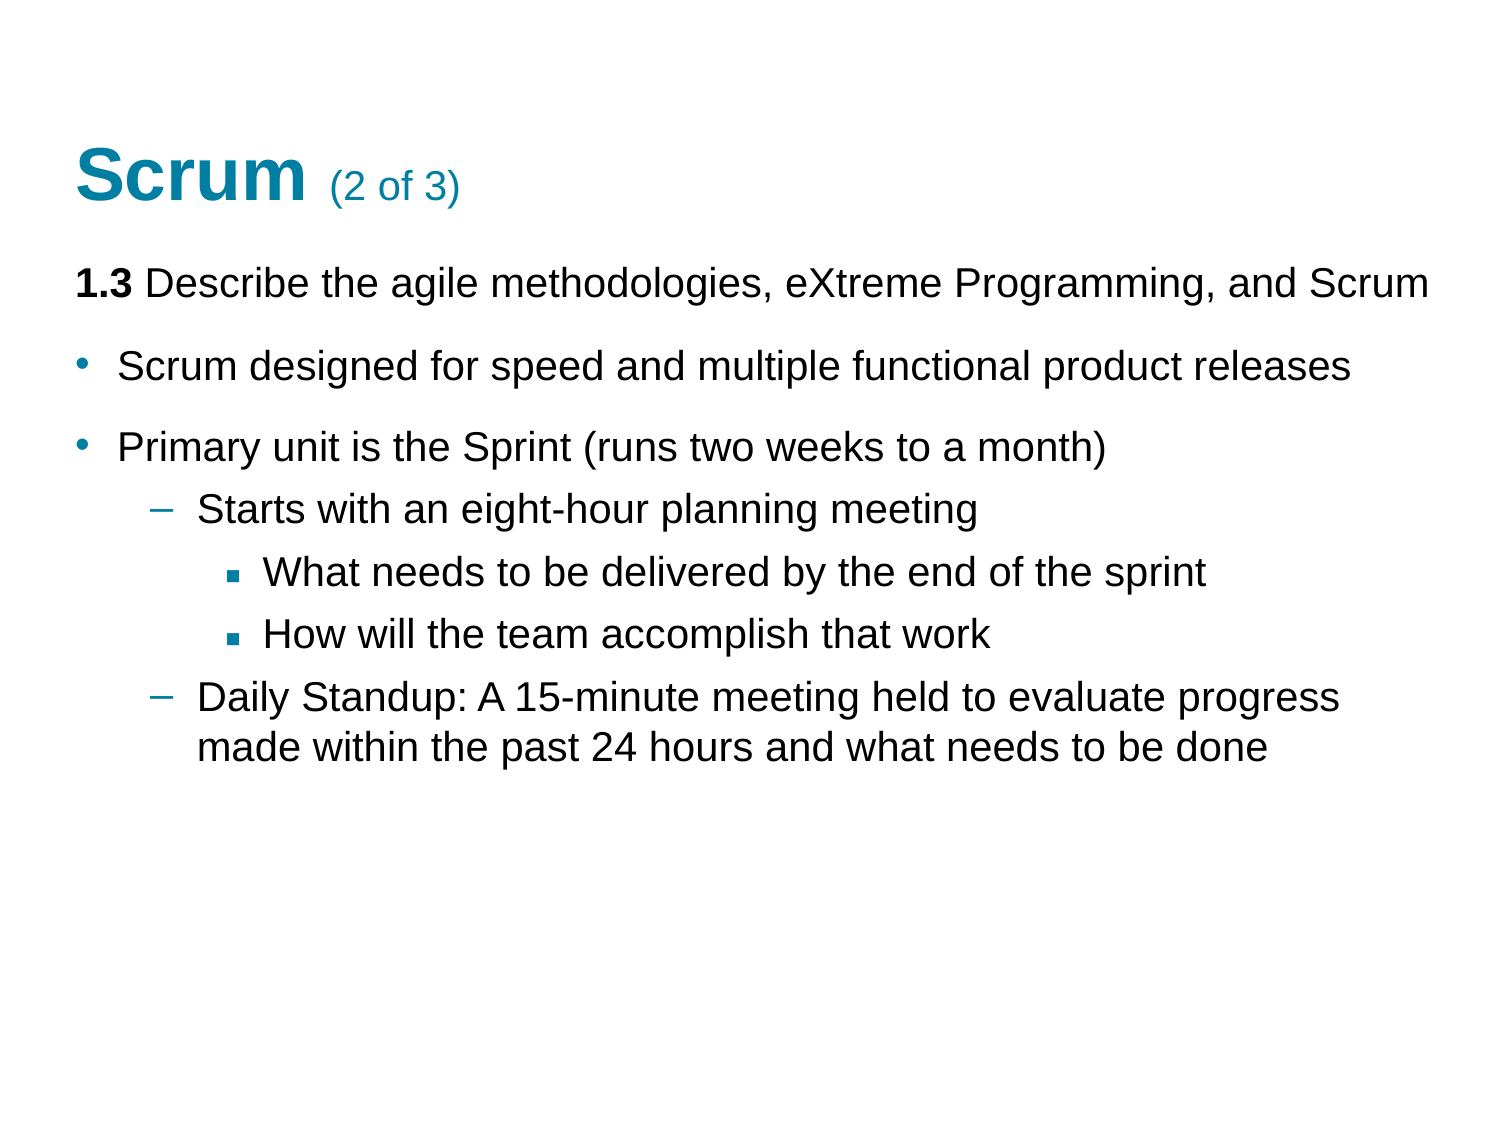

# Scrum (2 of 3)
1.3 Describe the agile methodologies, eXtreme Programming, and Scrum
Scrum designed for speed and multiple functional product releases
Primary unit is the Sprint (runs two weeks to a month)
Starts with an eight-hour planning meeting
What needs to be delivered by the end of the sprint
How will the team accomplish that work
Daily Standup: A 15-minute meeting held to evaluate progress made within the past 24 hours and what needs to be done